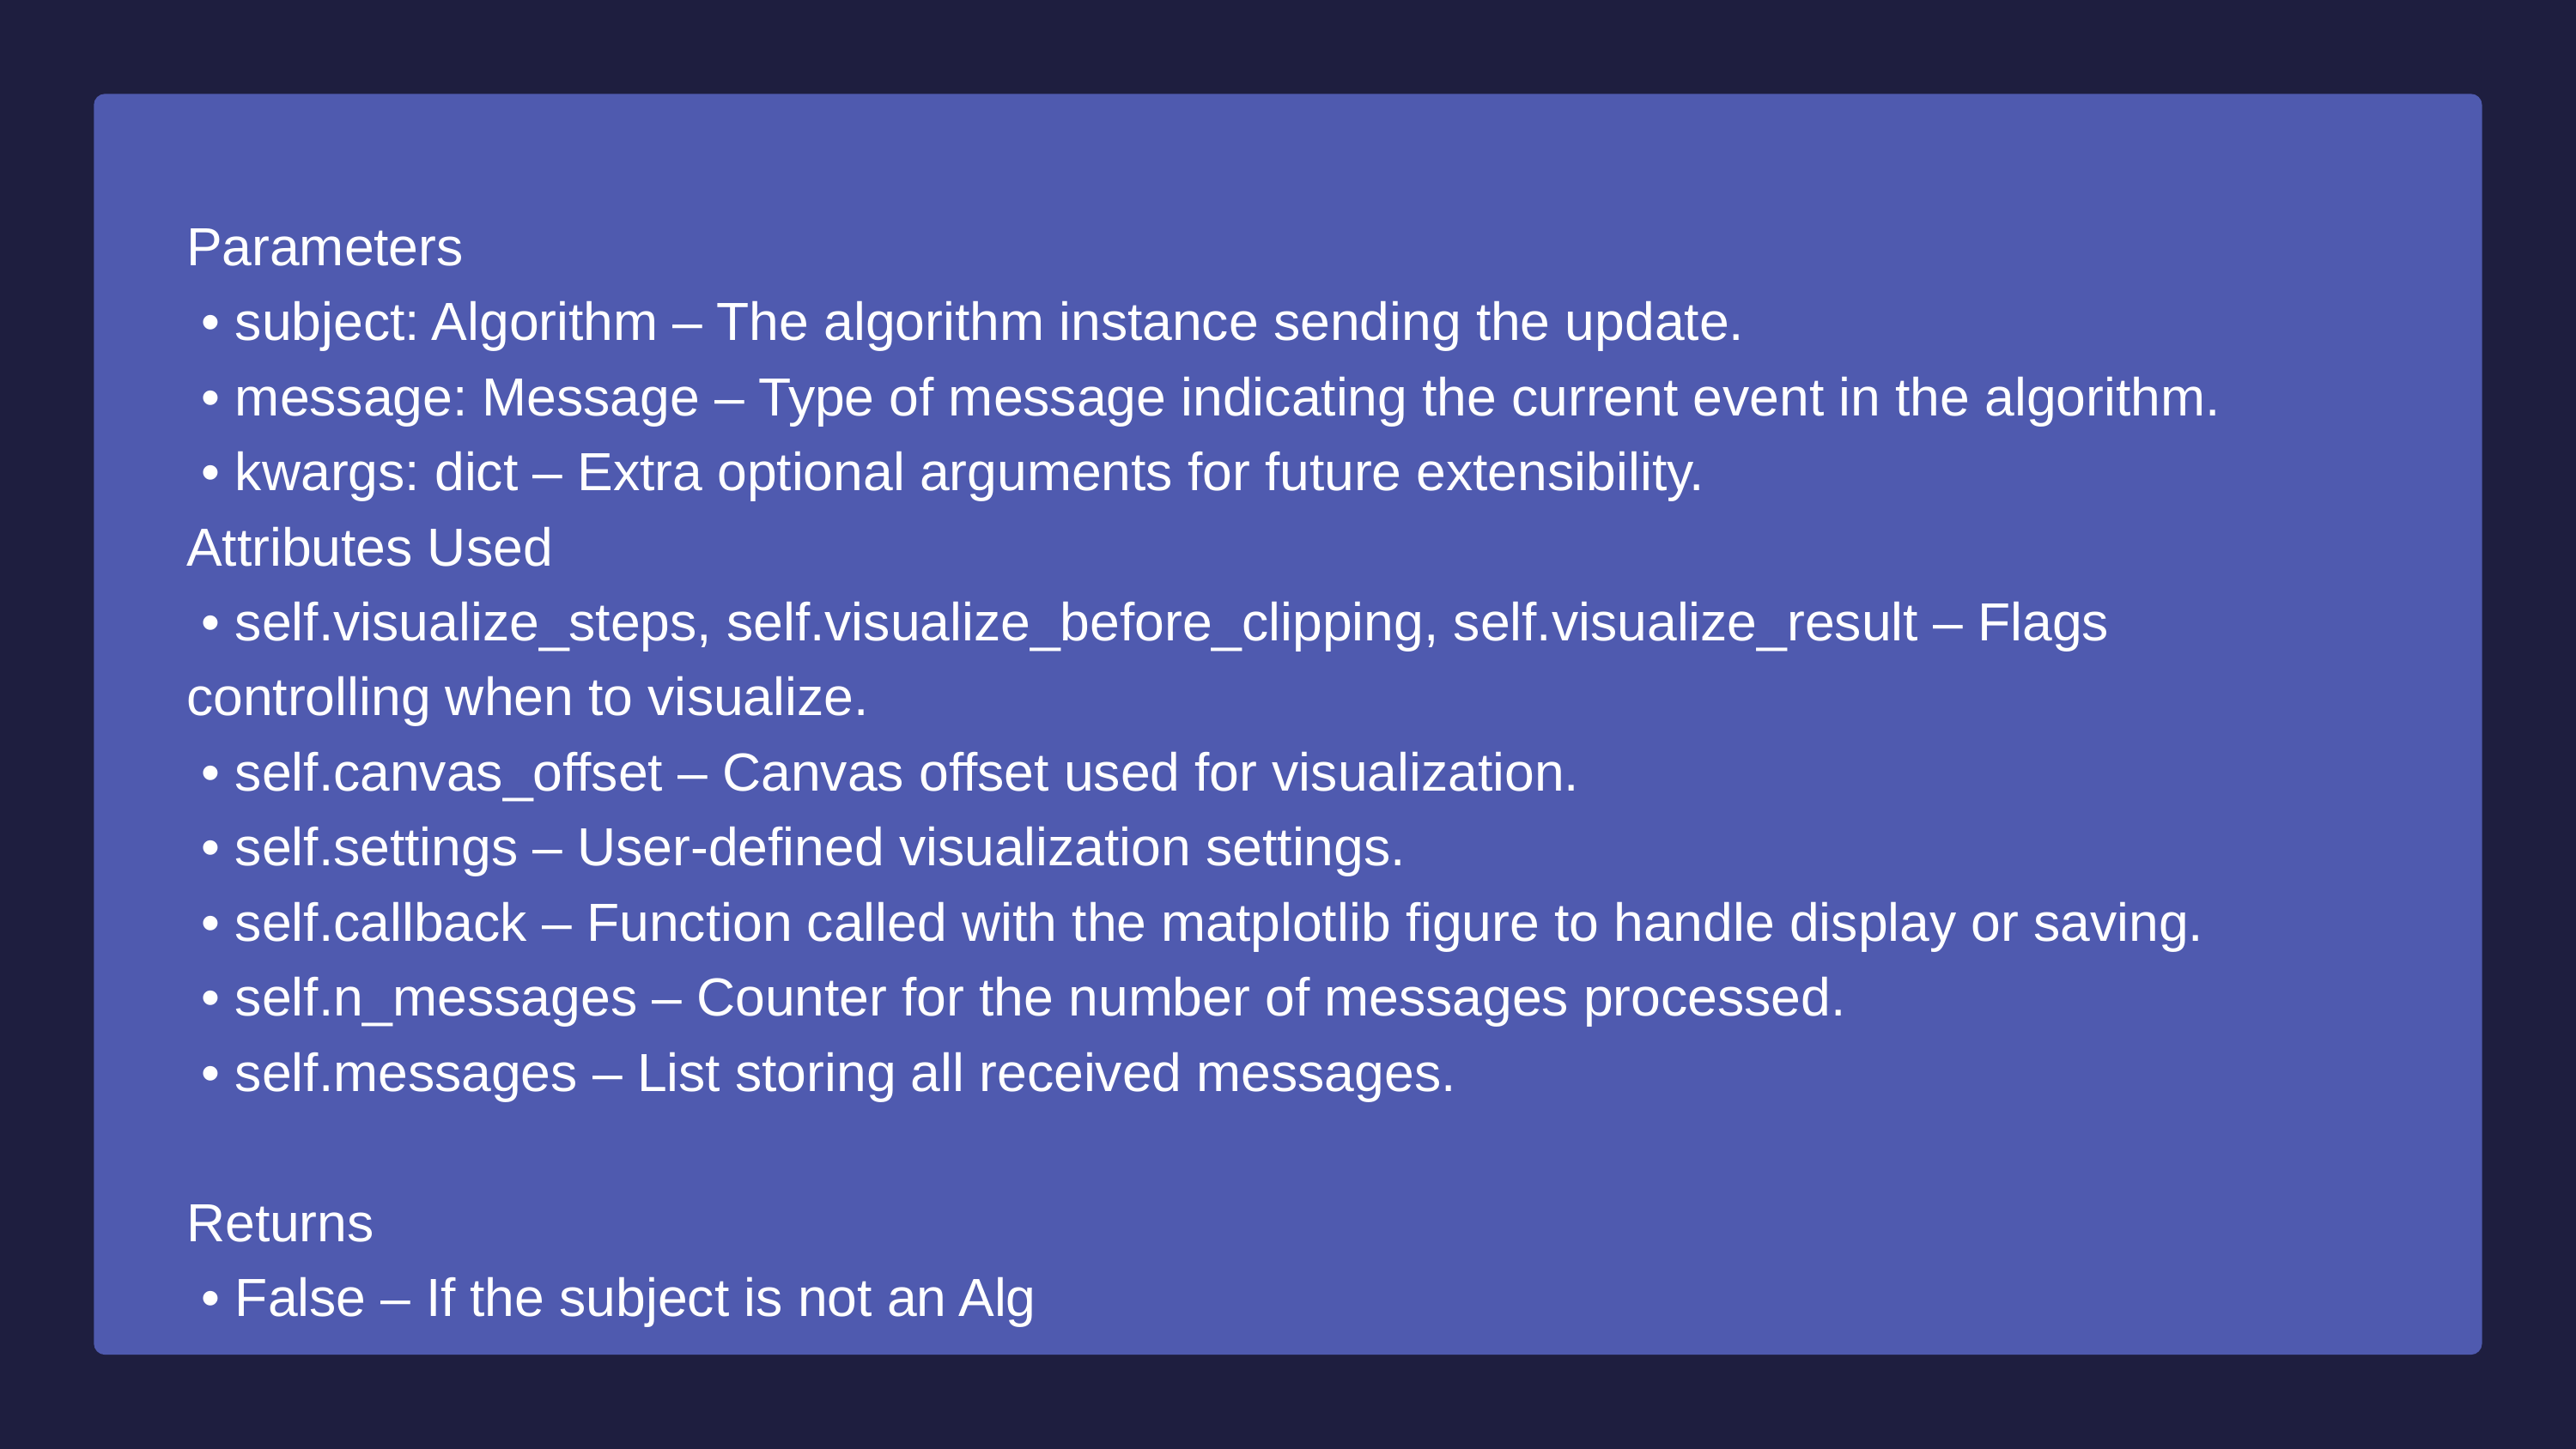

Parameters
 • subject: Algorithm – The algorithm instance sending the update.
 • message: Message – Type of message indicating the current event in the algorithm.
 • kwargs: dict – Extra optional arguments for future extensibility.
Attributes Used
 • self.visualize_steps, self.visualize_before_clipping, self.visualize_result – Flags controlling when to visualize.
 • self.canvas_offset – Canvas offset used for visualization.
 • self.settings – User-defined visualization settings.
 • self.callback – Function called with the matplotlib figure to handle display or saving.
 • self.n_messages – Counter for the number of messages processed.
 • self.messages – List storing all received messages.

Returns
 • False – If the subject is not an Alg